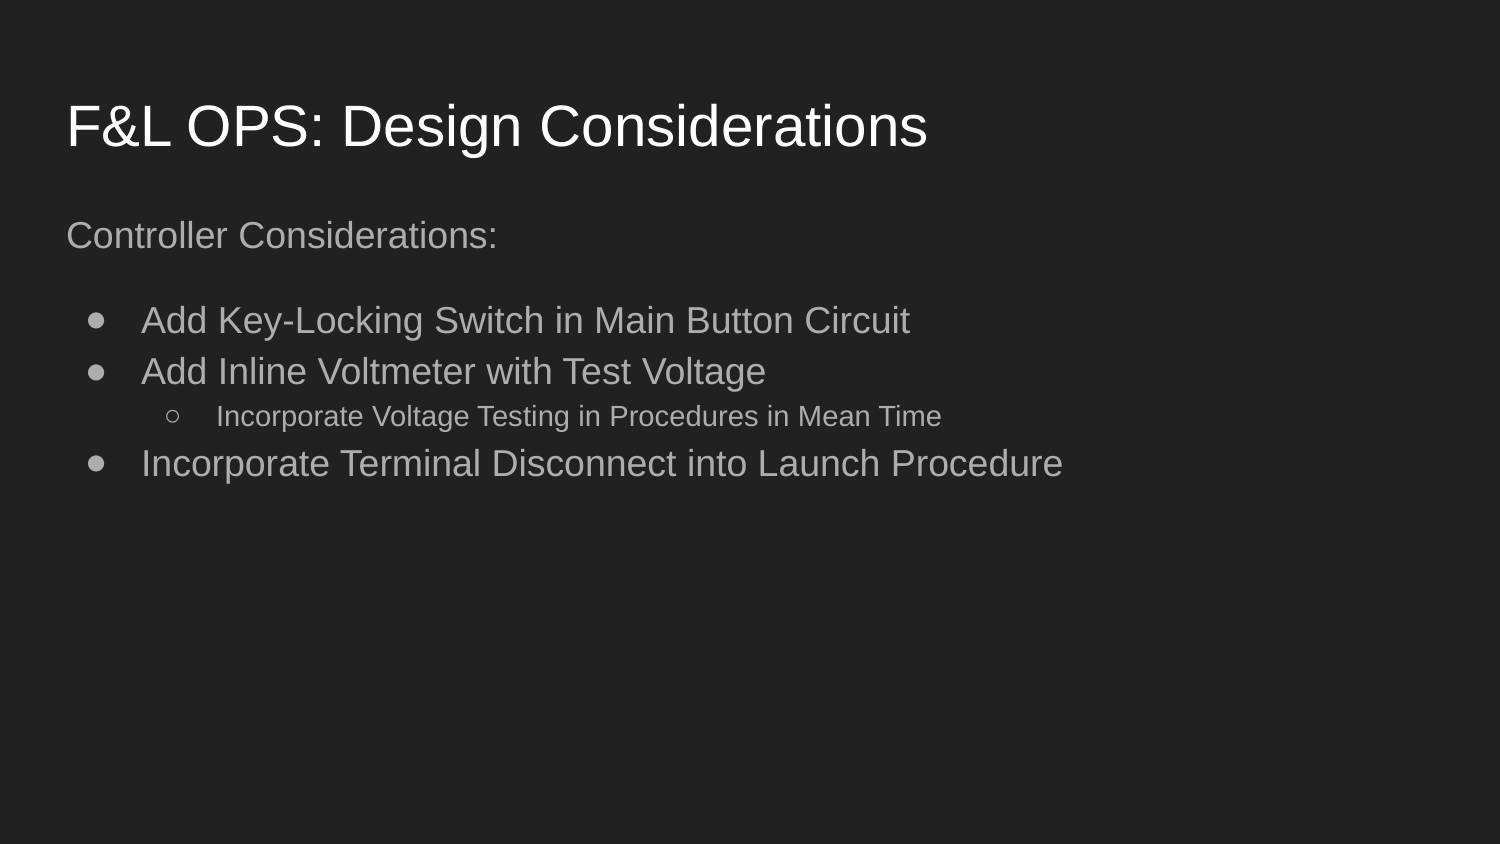

# F&L OPS: Design Considerations

Controller Considerations:
Add Key-Locking Switch in Main Button Circuit
Add Inline Voltmeter with Test Voltage
Incorporate Voltage Testing in Procedures in Mean Time
Incorporate Terminal Disconnect into Launch Procedure